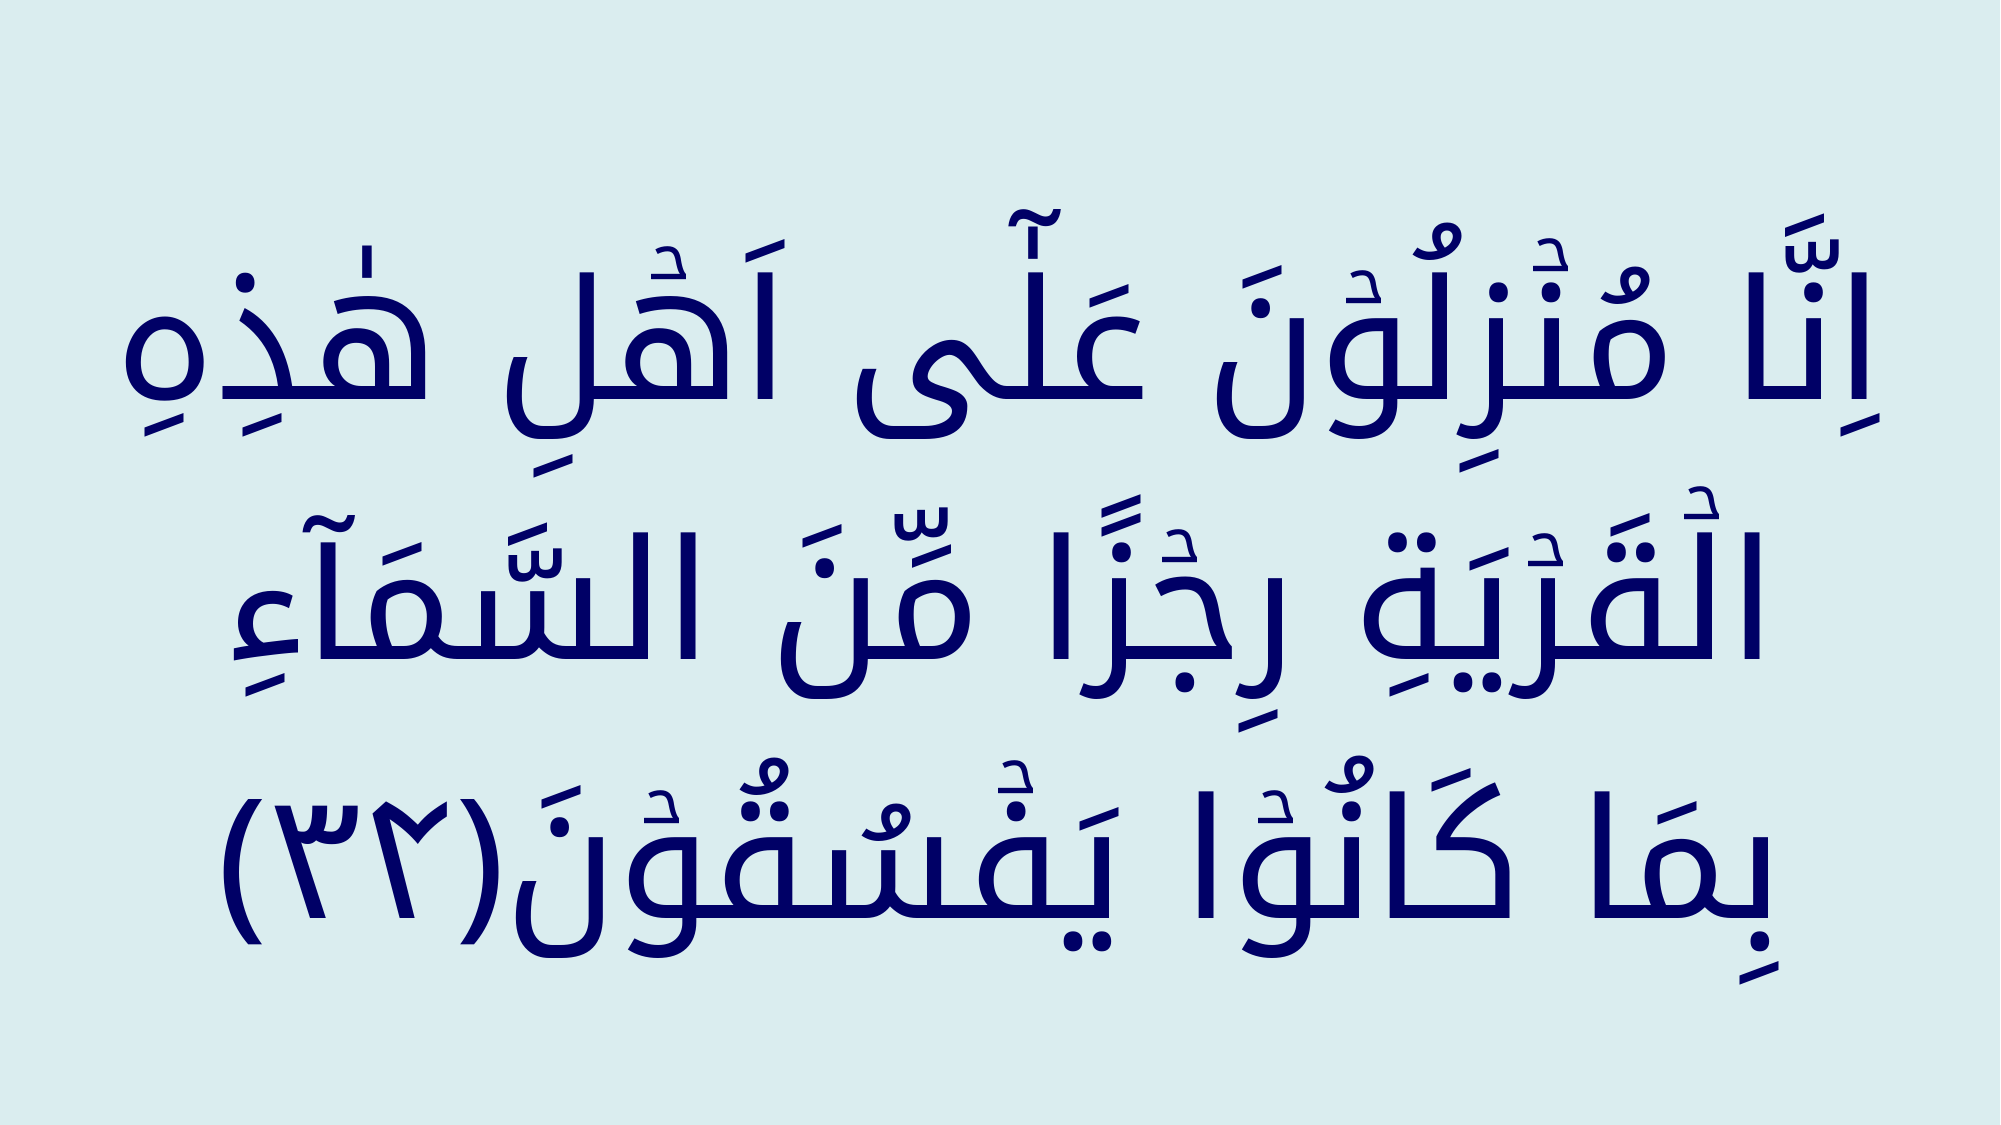

اِنَّا مُنۡزِلُوۡنَ عَلٰٓى اَهۡلِ هٰذِهِ الۡقَرۡيَةِ رِجۡزًا مِّنَ السَّمَآءِ بِمَا كَانُوۡا يَفۡسُقُوۡنَ‏﴿﻿۳۴﻿﴾